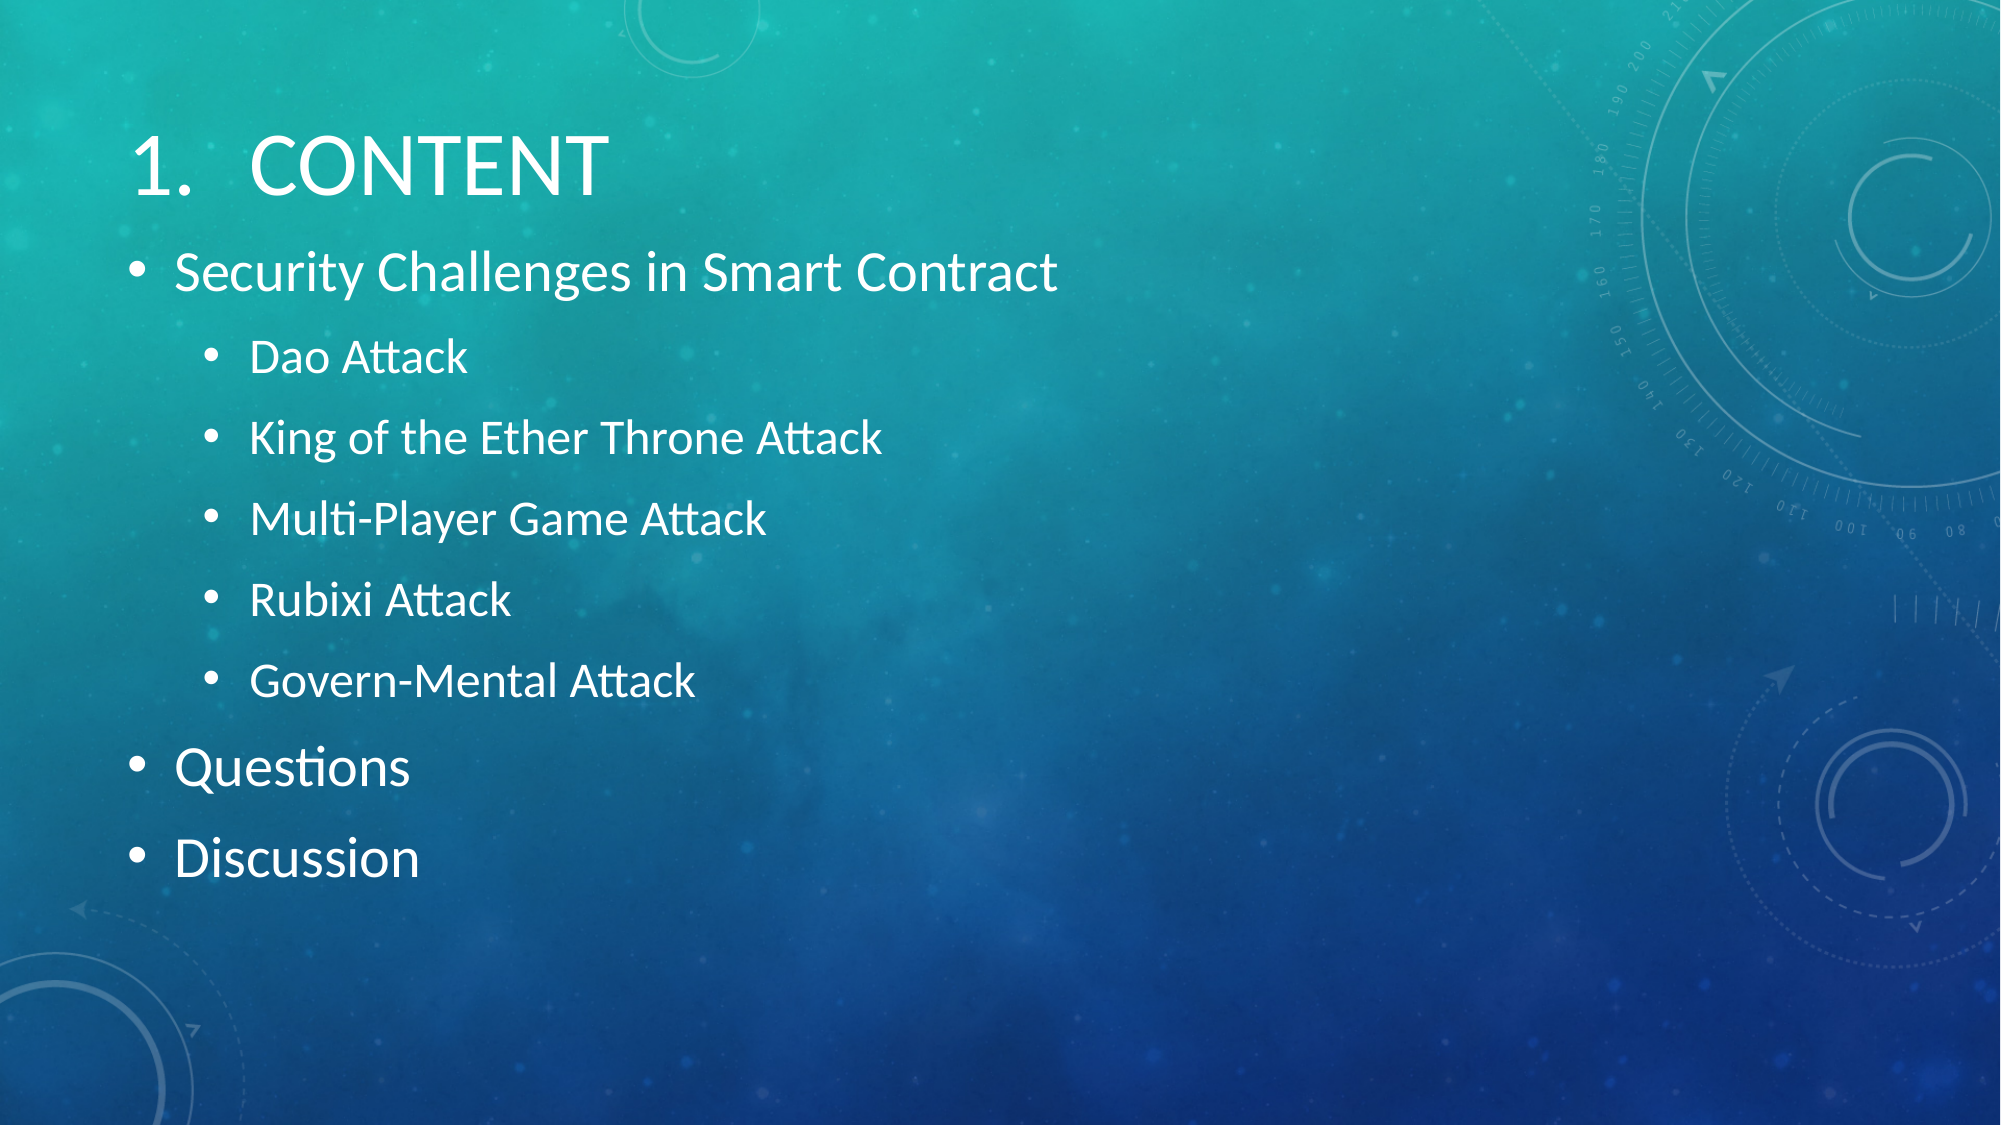

# Content
Security Challenges in Smart Contract
Dao Attack
King of the Ether Throne Attack
Multi-Player Game Attack
Rubixi Attack
Govern-Mental Attack
Questions
Discussion